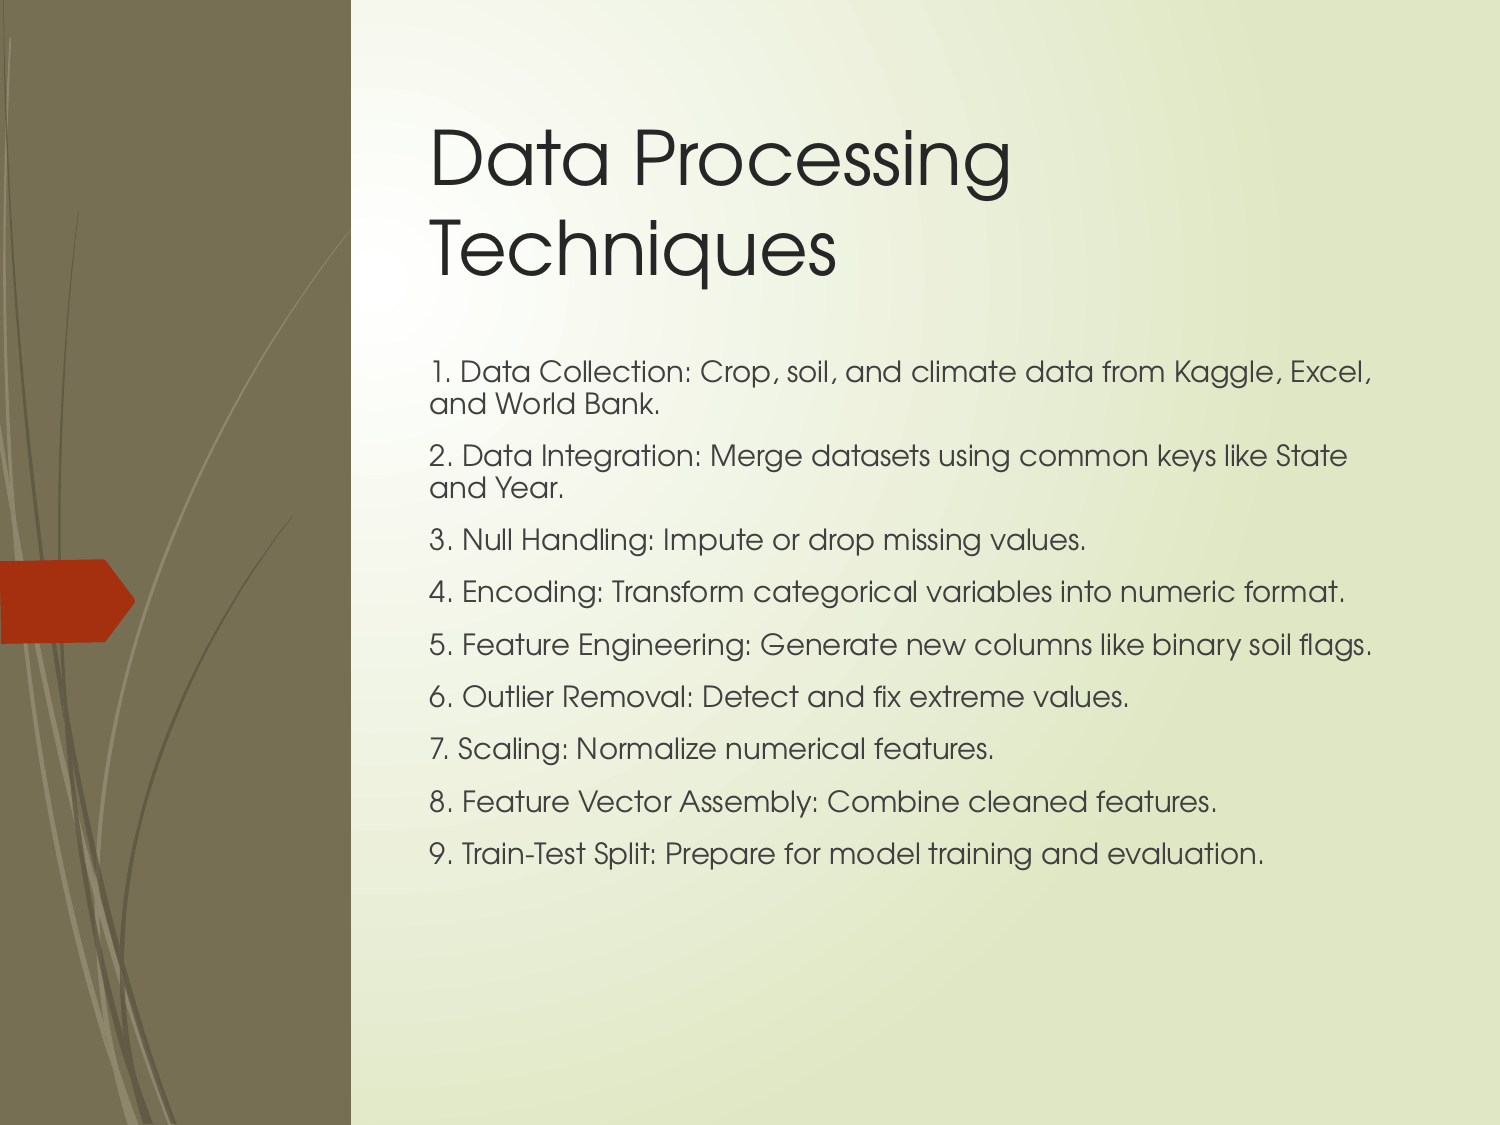

# Data Processing Techniques
1. Data Collection: Crop, soil, and climate data from Kaggle, Excel, and World Bank.
2. Data Integration: Merge datasets using common keys like State and Year.
3. Null Handling: Impute or drop missing values.
4. Encoding: Transform categorical variables into numeric format.
5. Feature Engineering: Generate new columns like binary soil flags.
6. Outlier Removal: Detect and fix extreme values.
7. Scaling: Normalize numerical features.
8. Feature Vector Assembly: Combine cleaned features.
9. Train-Test Split: Prepare for model training and evaluation.